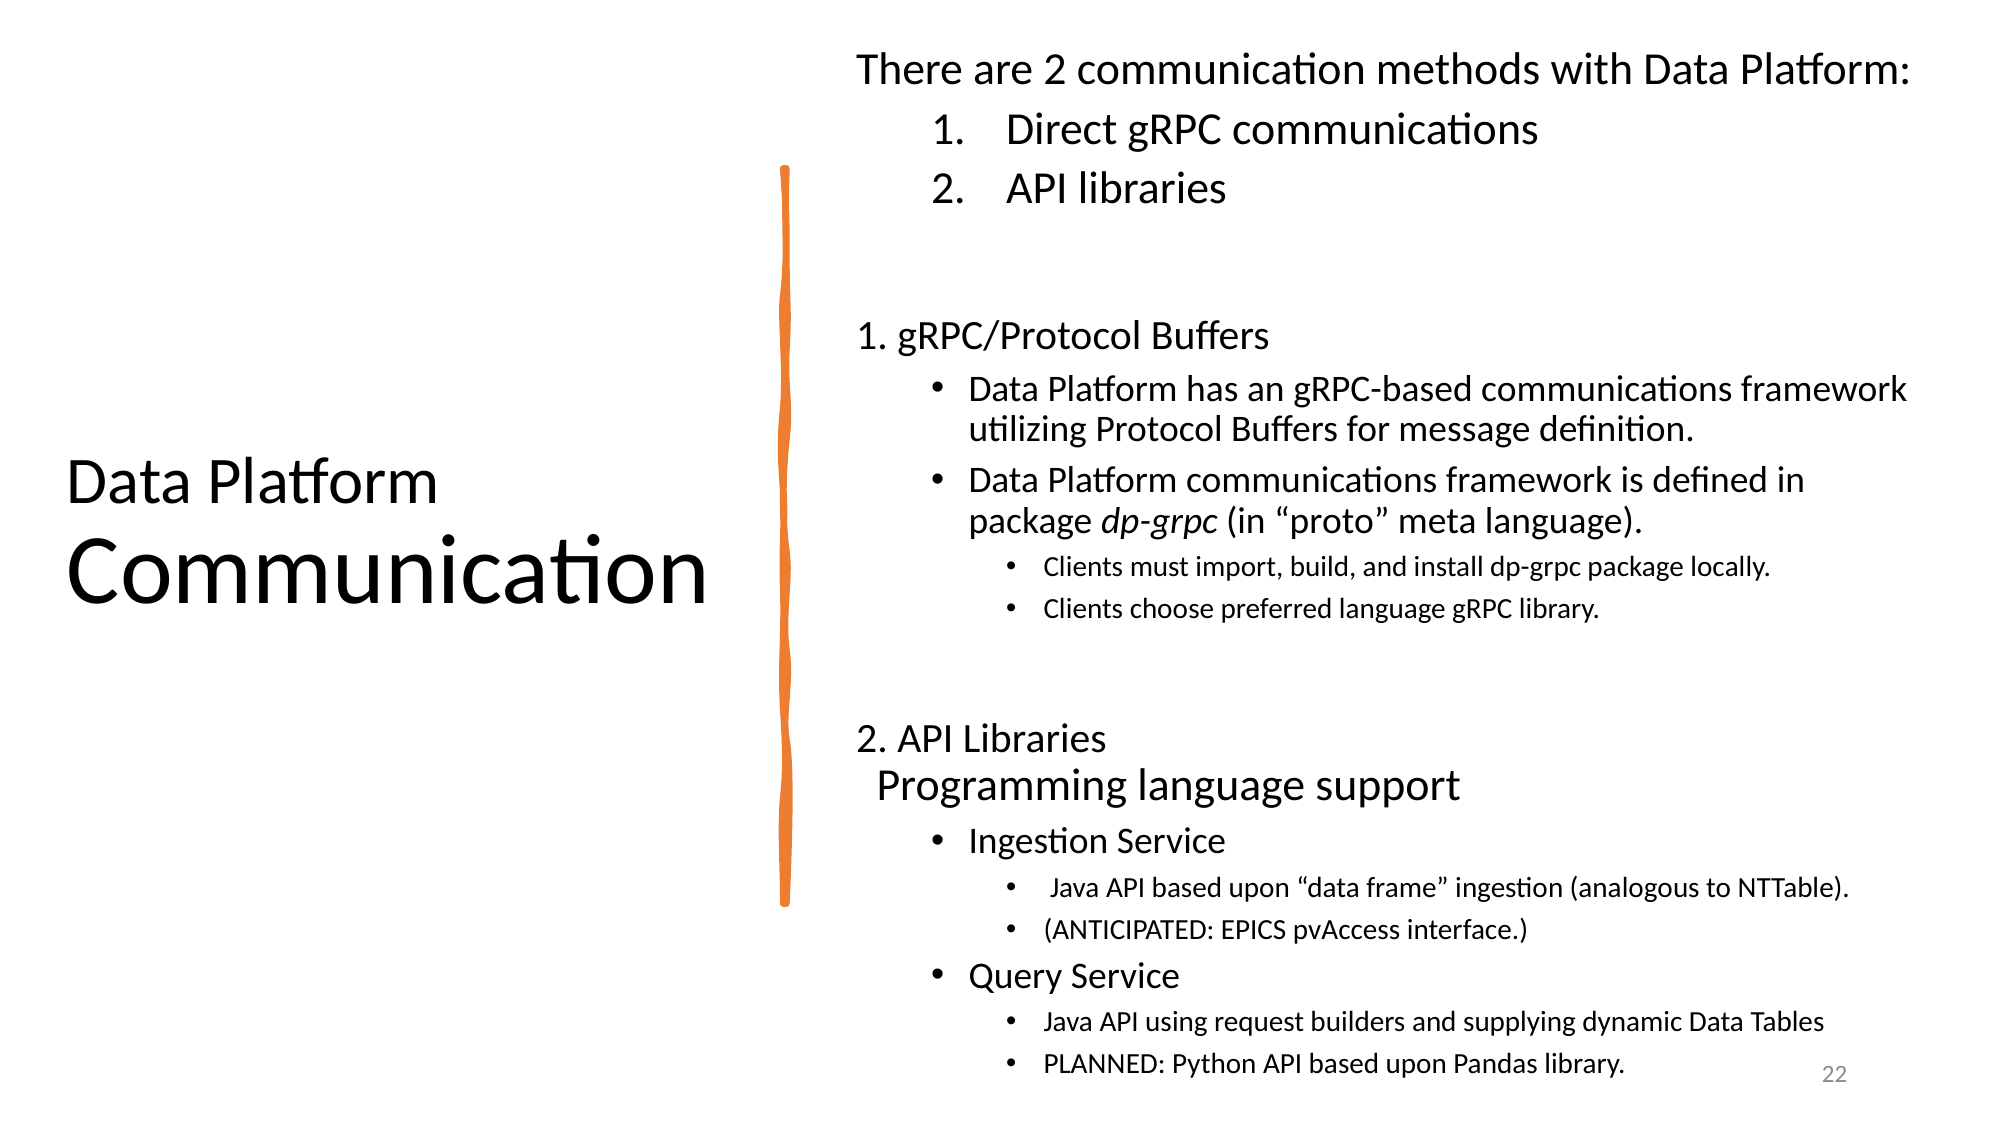

There are 2 communication methods with Data Platform:
Direct gRPC communications
API libraries

1. gRPC/Protocol Buffers
Data Platform has an gRPC-based communications framework utilizing Protocol Buffers for message definition.
Data Platform communications framework is defined in package dp-grpc (in “proto” meta language).
Clients must import, build, and install dp-grpc package locally.
Clients choose preferred language gRPC library.

2. API Libraries
  Programming language support
Ingestion Service
 Java API based upon “data frame” ingestion (analogous to NTTable).
(ANTICIPATED: EPICS pvAccess interface.)
Query Service
Java API using request builders and supplying dynamic Data Tables
PLANNED: Python API based upon Pandas library.
# Data Platform Communication

22